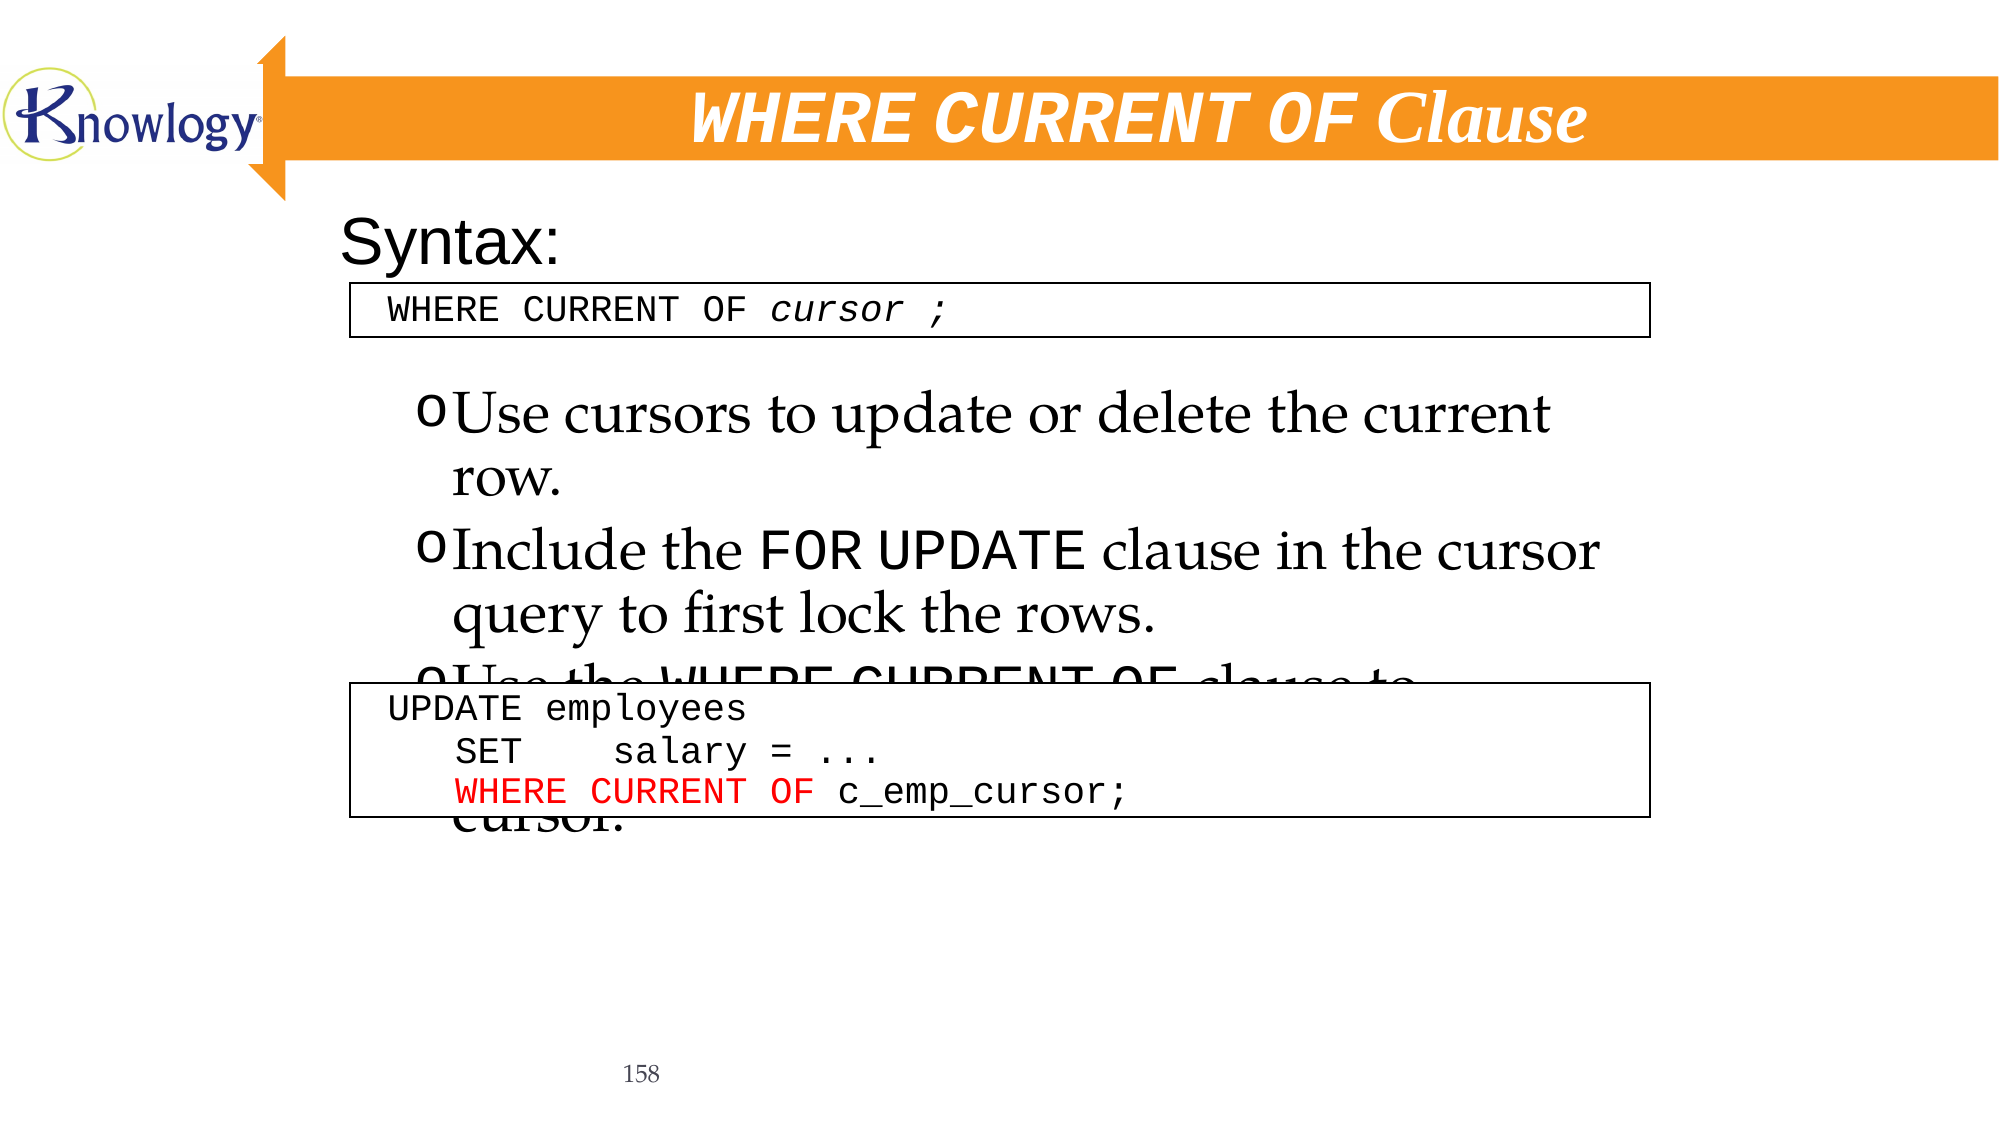

# WHERE CURRENT OF Clause
Syntax:

Use cursors to update or delete the current row.
Include the FOR UPDATE clause in the cursor query to first lock the rows.
Use the WHERE CURRENT OF clause to reference the current row from an explicit cursor.
 WHERE CURRENT OF cursor ;
 UPDATE employees
    SET    salary = ...
    WHERE CURRENT OF c_emp_cursor;
158